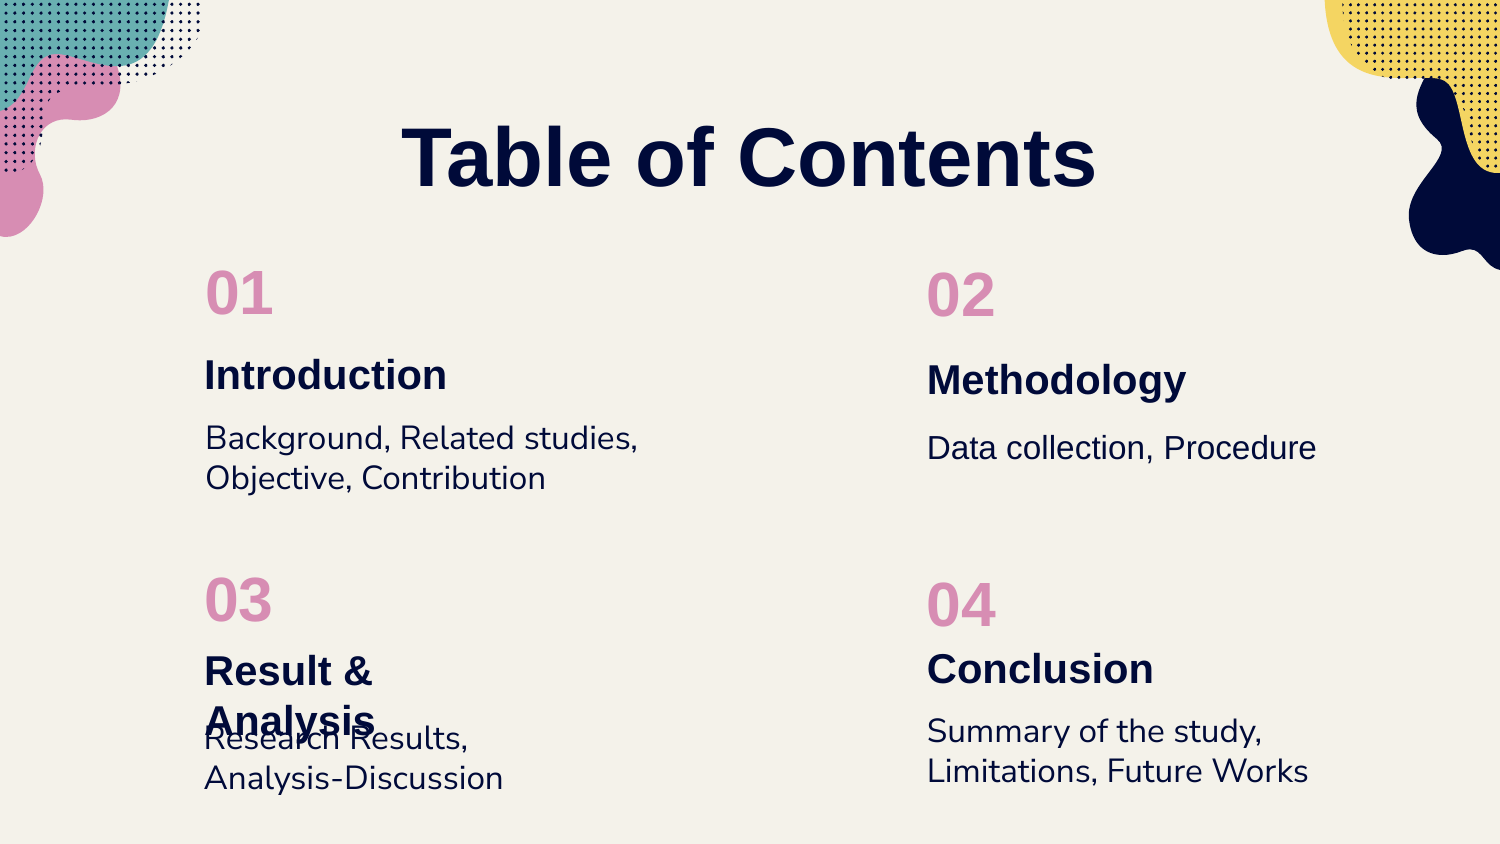

# Table of Contents
01
02
Introduction
Methodology
Background, Related studies, Objective, Contribution
Data collection, Procedure
03
04
Conclusion
Result & Analysis
Summary of the study, Limitations, Future Works
Research Results, Analysis-Discussion